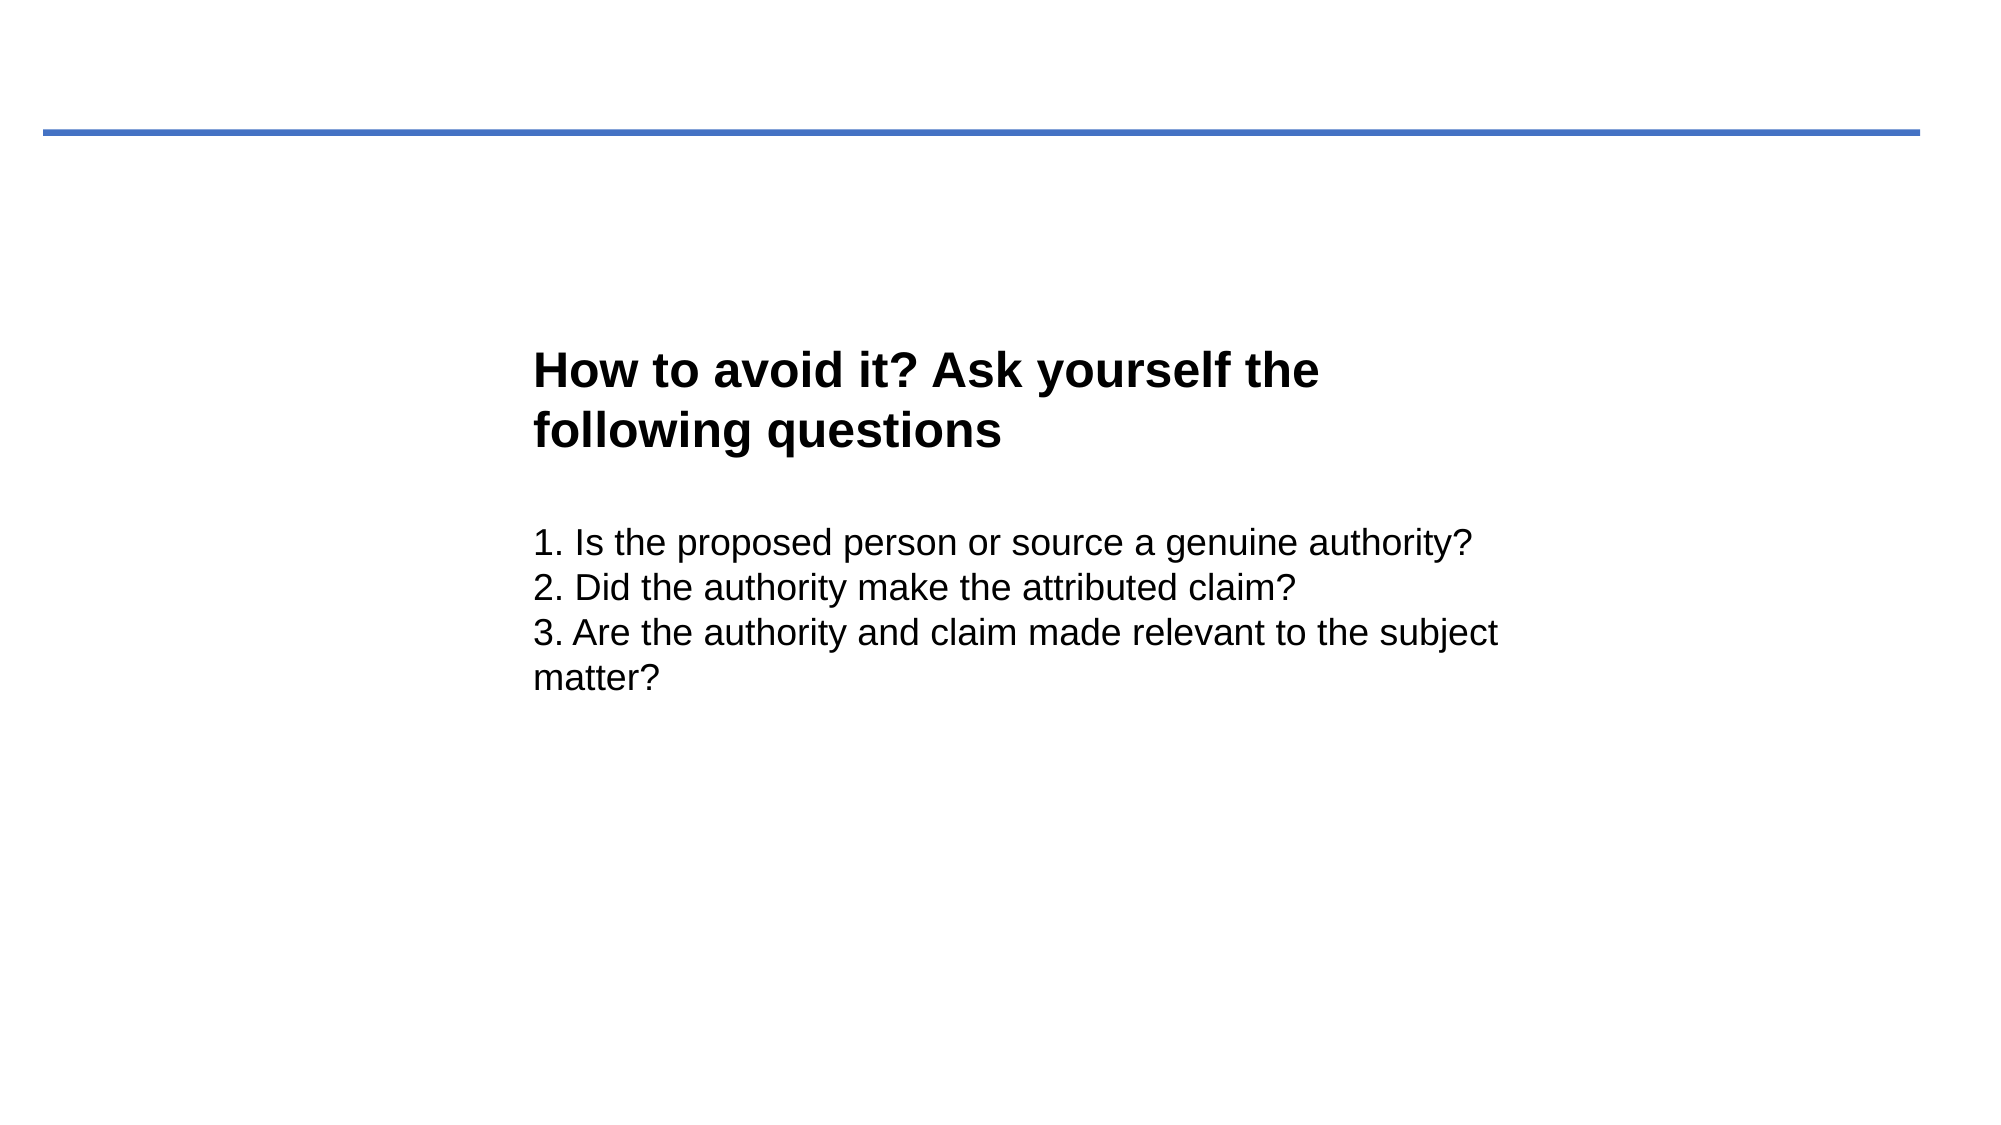

How to avoid it? Ask yourself the following questions

1. Is the proposed person or source a genuine authority?
2. Did the authority make the attributed claim?
3. Are the authority and claim made relevant to the subject
matter?